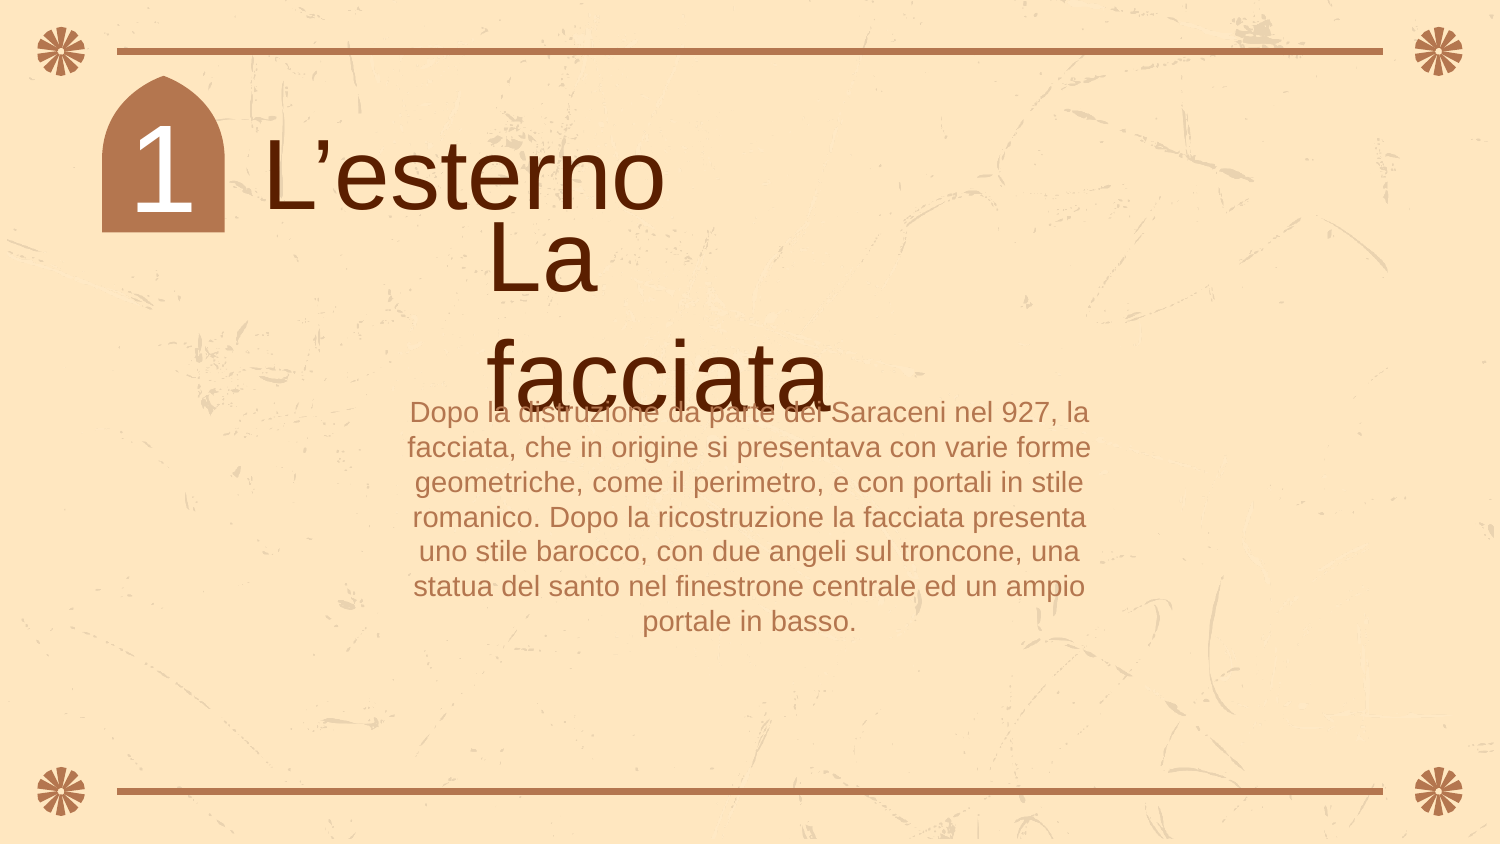

L’esterno
1
# La facciata
Dopo la distruzione da parte dei Saraceni nel 927, la facciata, che in origine si presentava con varie forme geometriche, come il perimetro, e con portali in stile romanico. Dopo la ricostruzione la facciata presenta uno stile barocco, con due angeli sul troncone, una statua del santo nel finestrone centrale ed un ampio portale in basso.